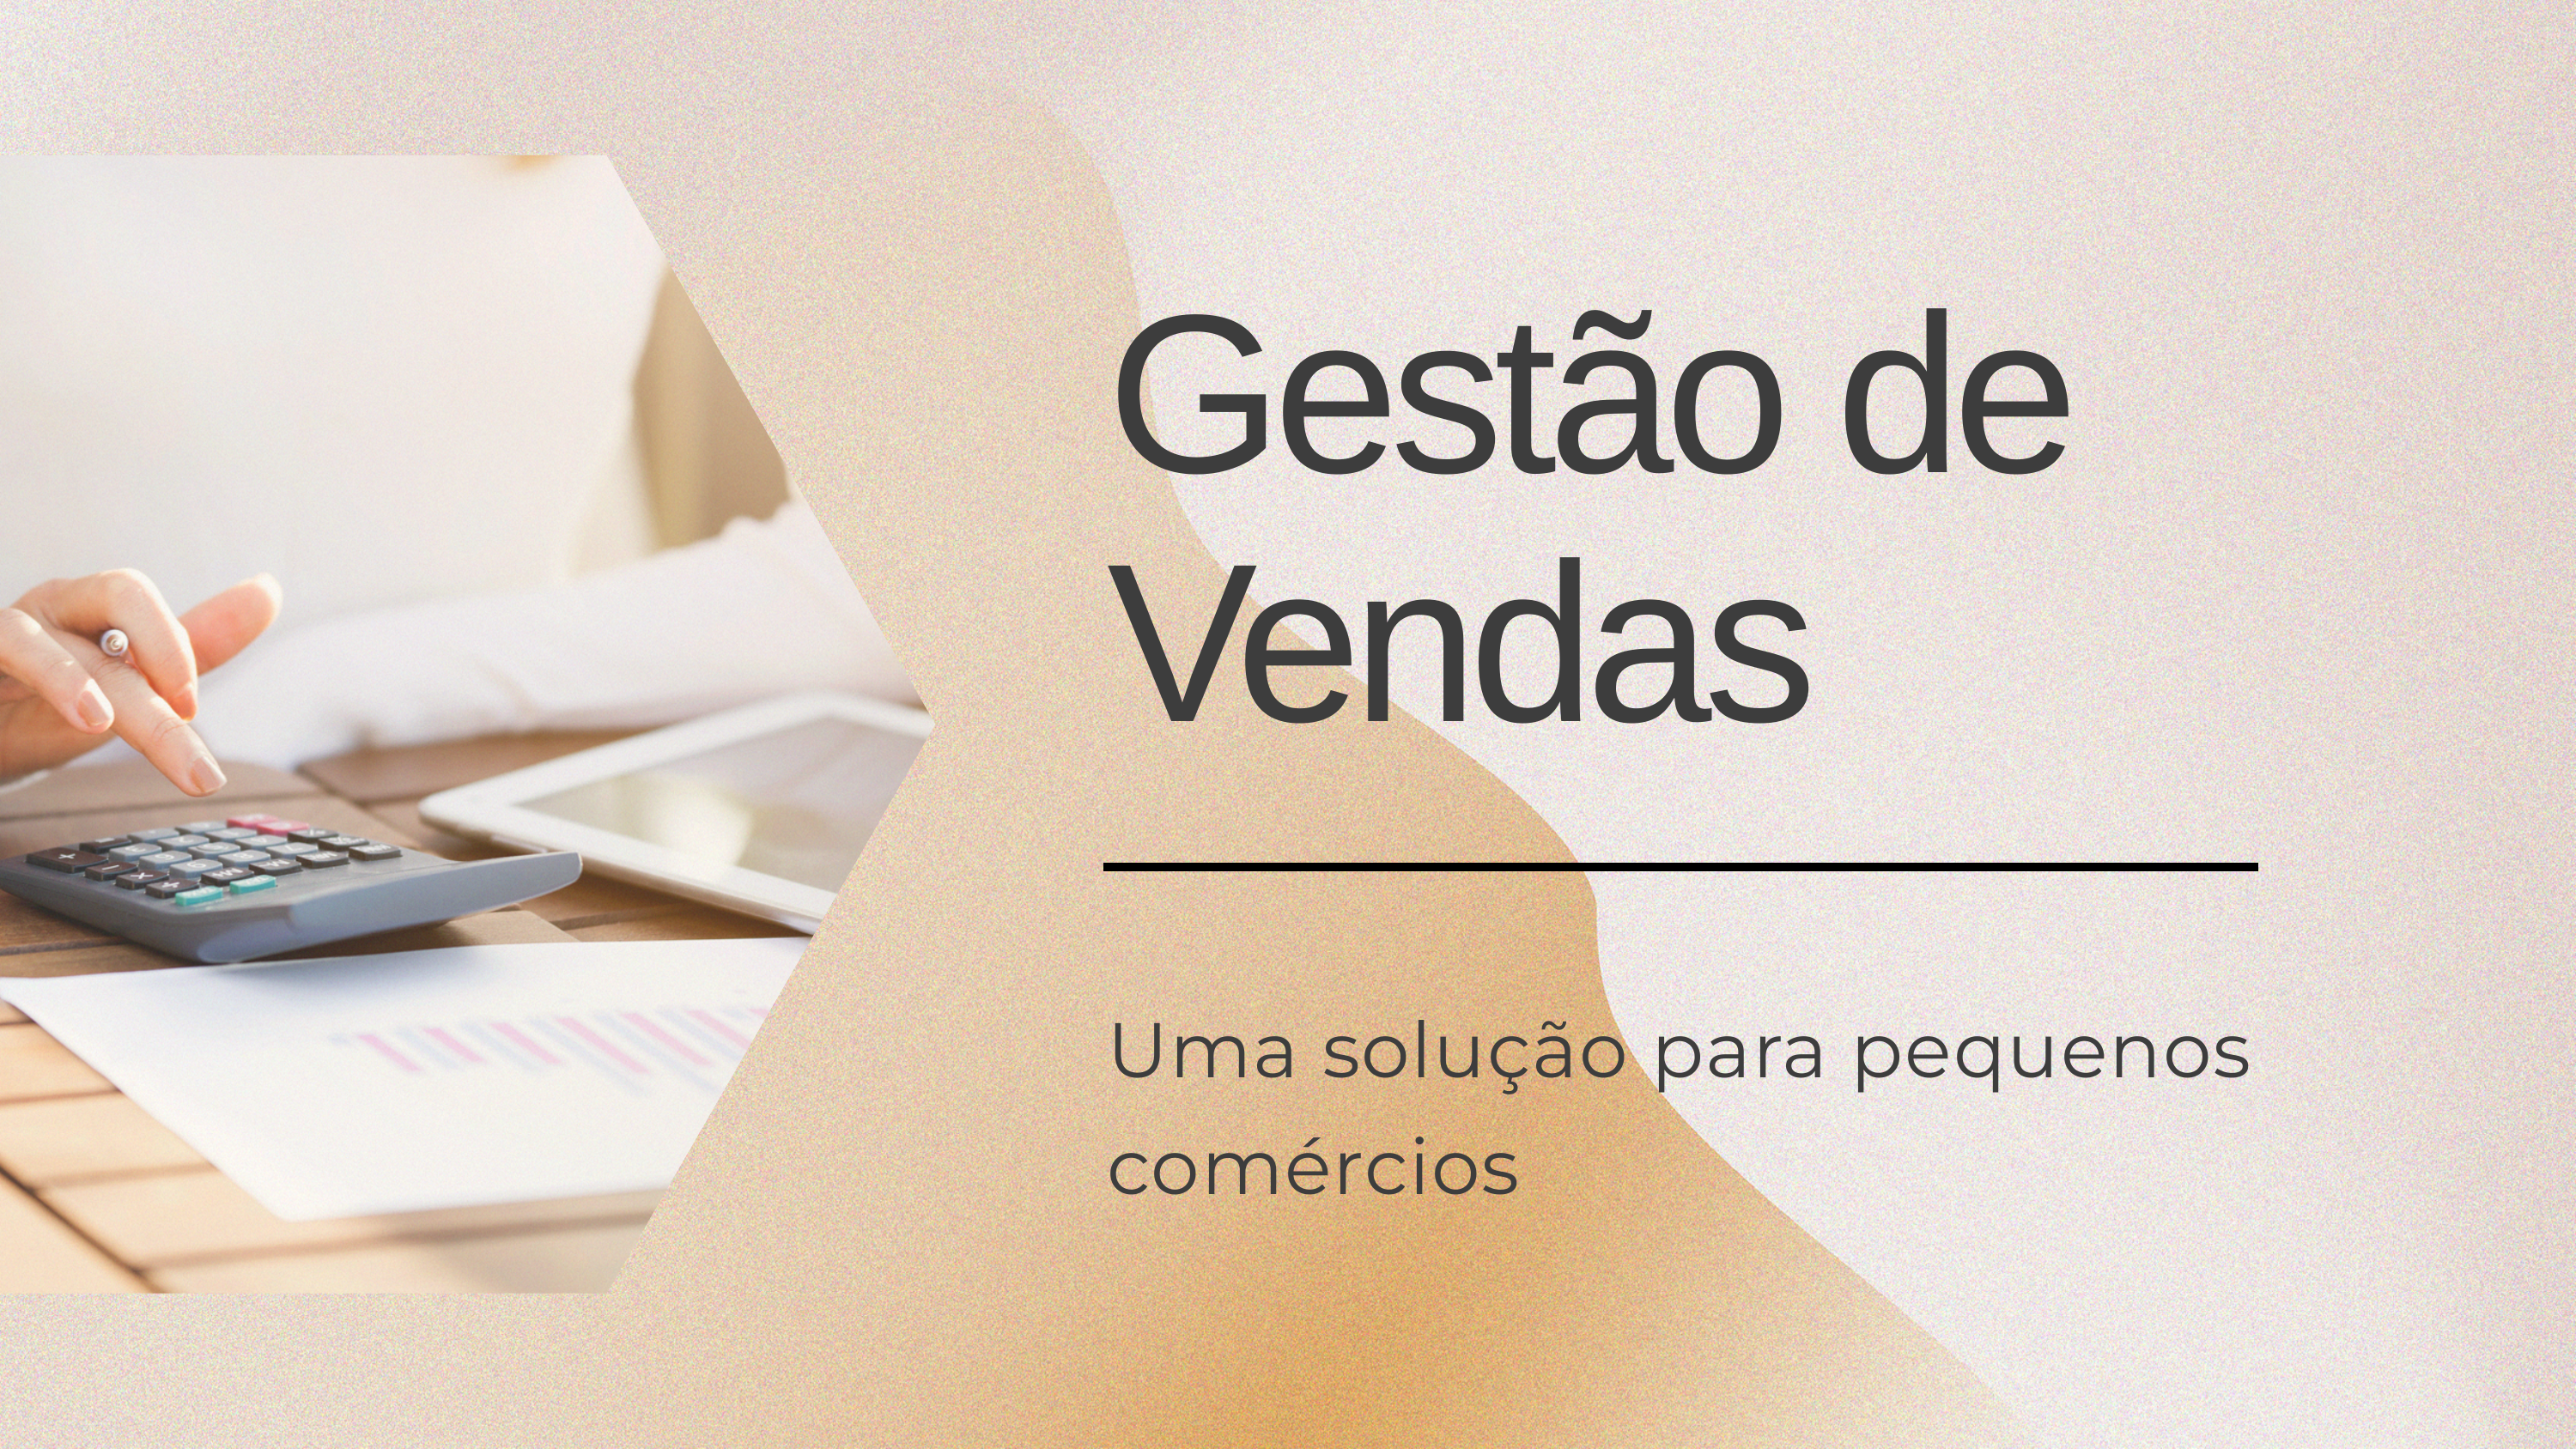

Gestão de Vendas

Uma solução para pequenos comércios